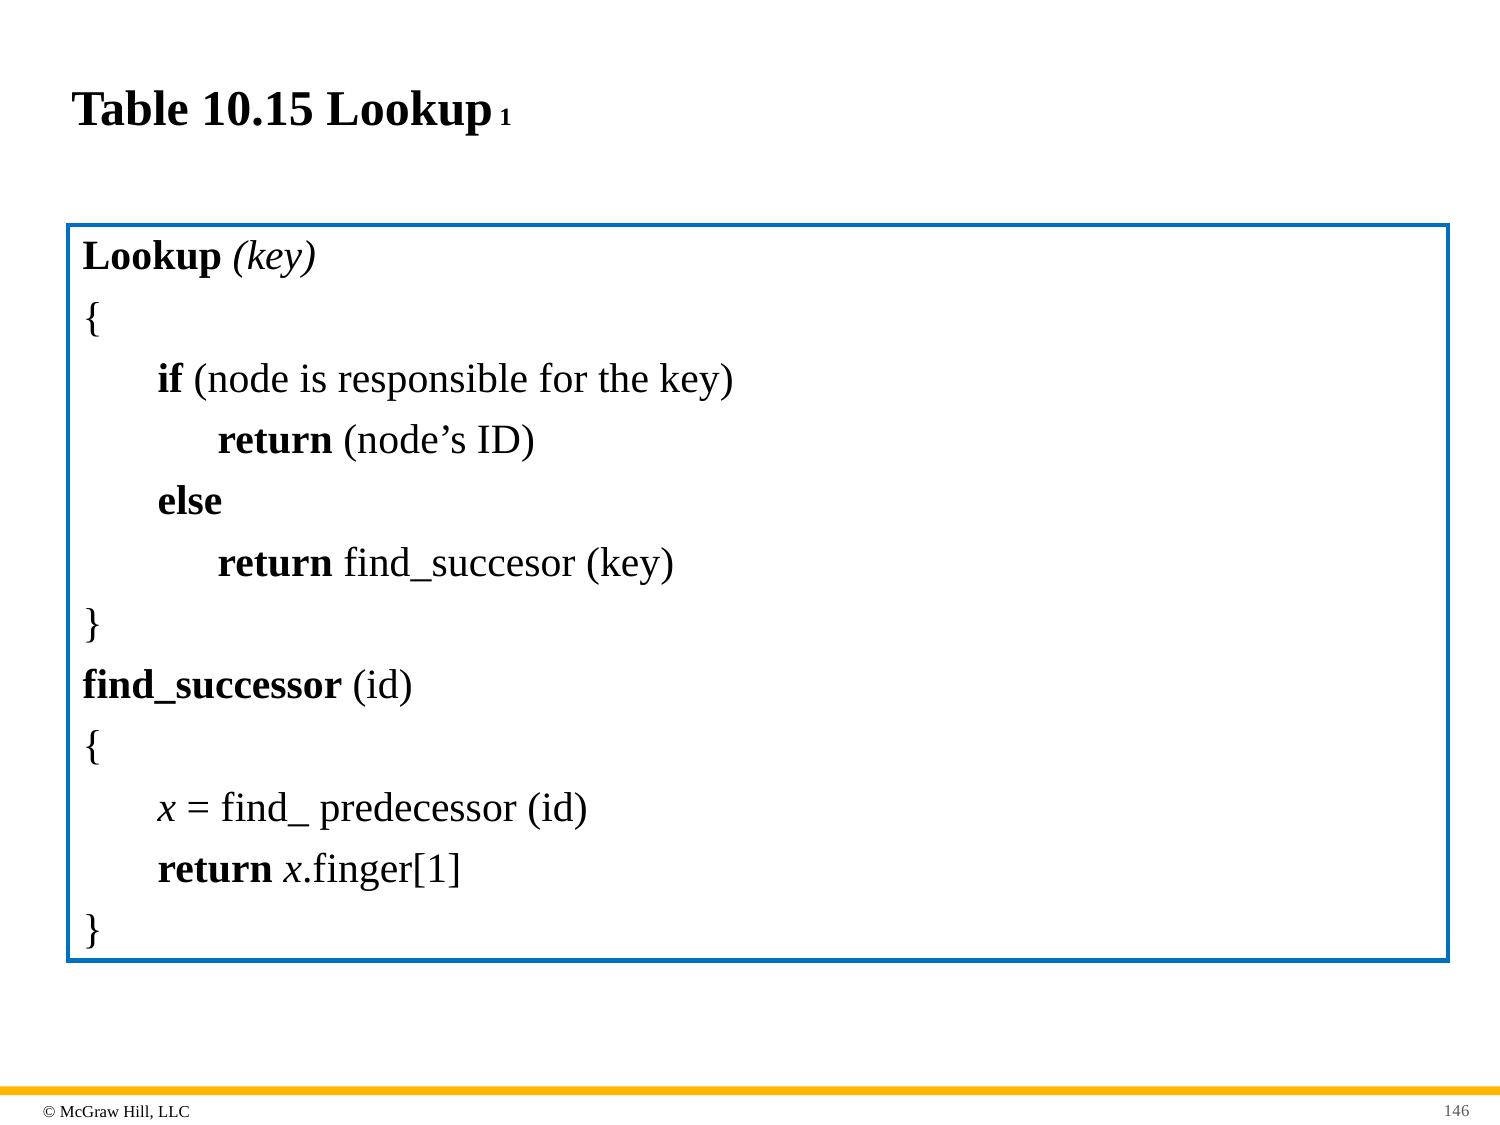

# Table 10.15 Lookup 1
| Lookup (key) |
| --- |
| { |
| if (node is responsible for the key) |
| return (node’s ID) |
| else |
| return find\_succesor (key) |
| } |
| find\_successor (id) |
| { |
| x = find\_ predecessor (id) |
| return x.finger[1] |
| } |
146